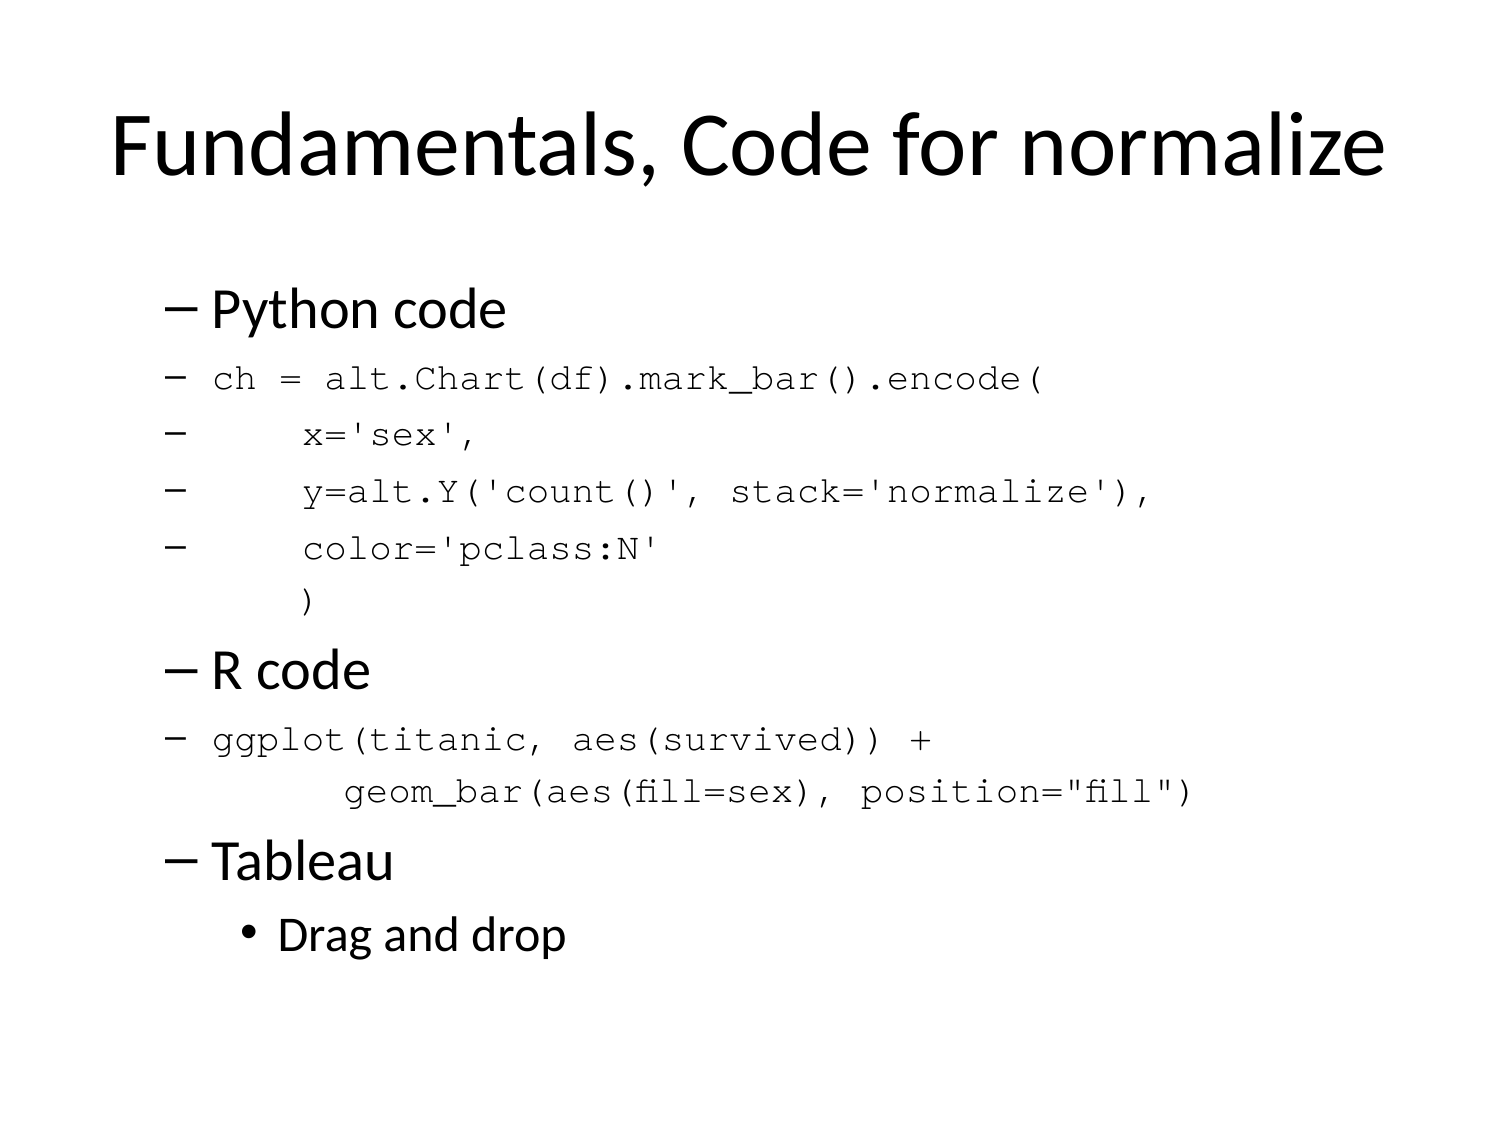

# Fundamentals, Code for normalize
Python code
ch = alt.Chart(df).mark_bar().encode(
    x='sex',
    y=alt.Y('count()', stack='normalize'),
    color='pclass:N'
)
R code
ggplot(titanic, aes(survived)) +
  geom_bar(aes(fill=sex), position="fill")
Tableau
Drag and drop